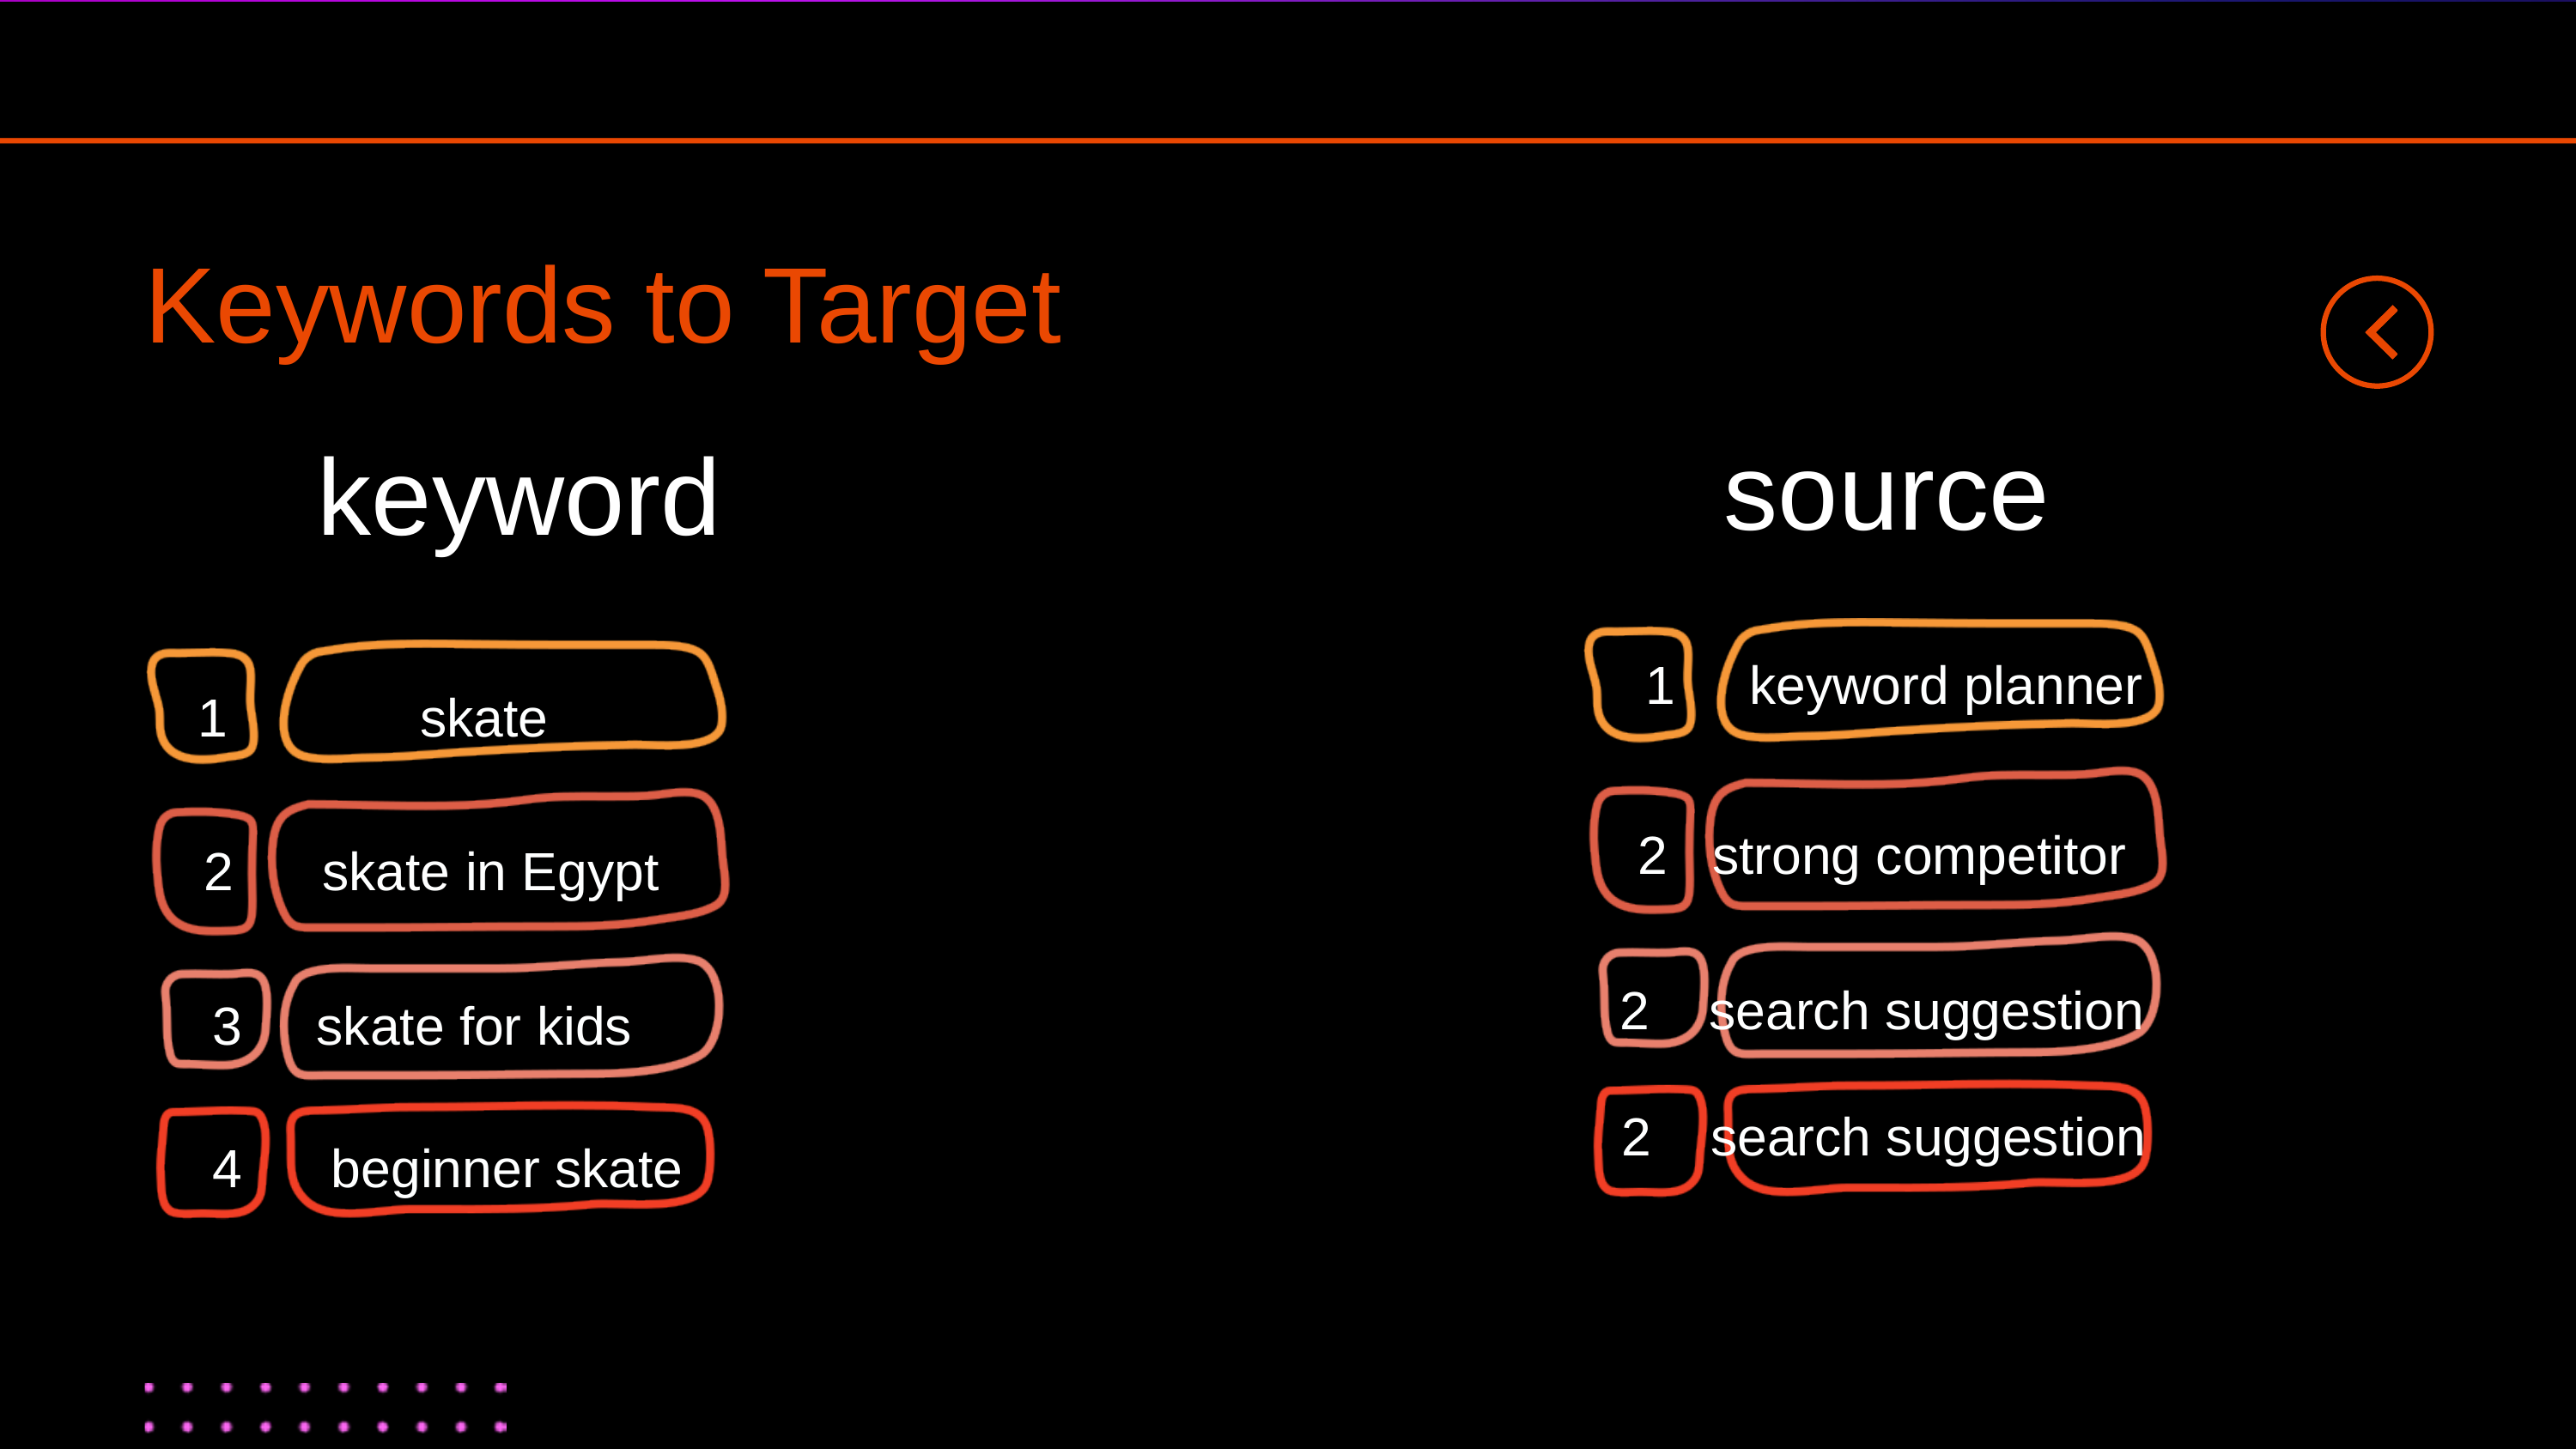

Keywords to Target

source
keyword

1     keyword planner
1             skate
  2   strong competitor
2      skate in Egypt
  2    search suggestion
 3     skate for kids
  2    search suggestion
4      beginner skate